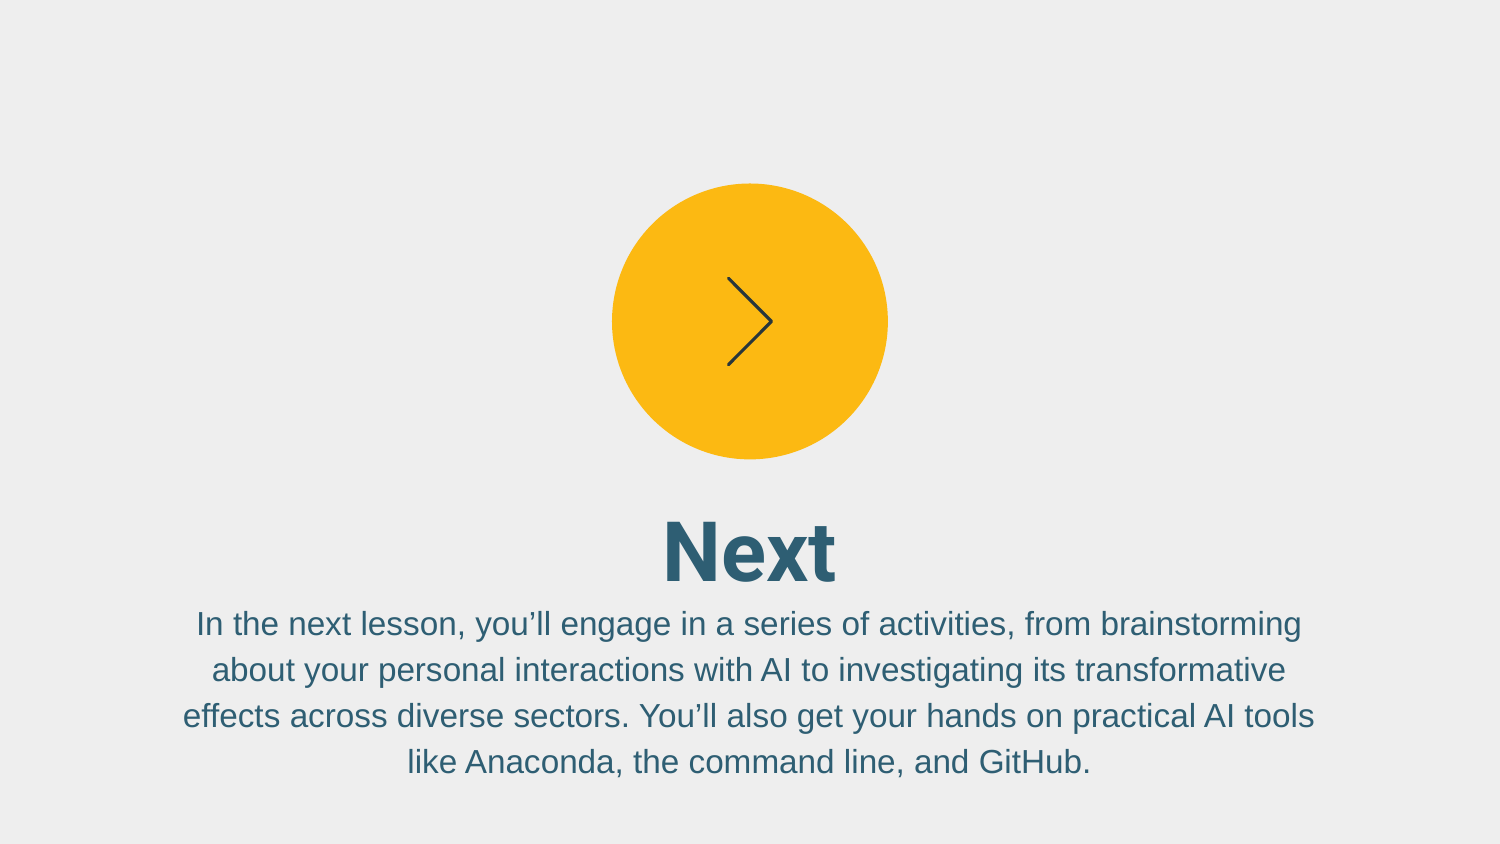

Next
In the next lesson, you’ll engage in a series of activities, from brainstorming about your personal interactions with AI to investigating its transformative effects across diverse sectors. You’ll also get your hands on practical AI tools like Anaconda, the command line, and GitHub.